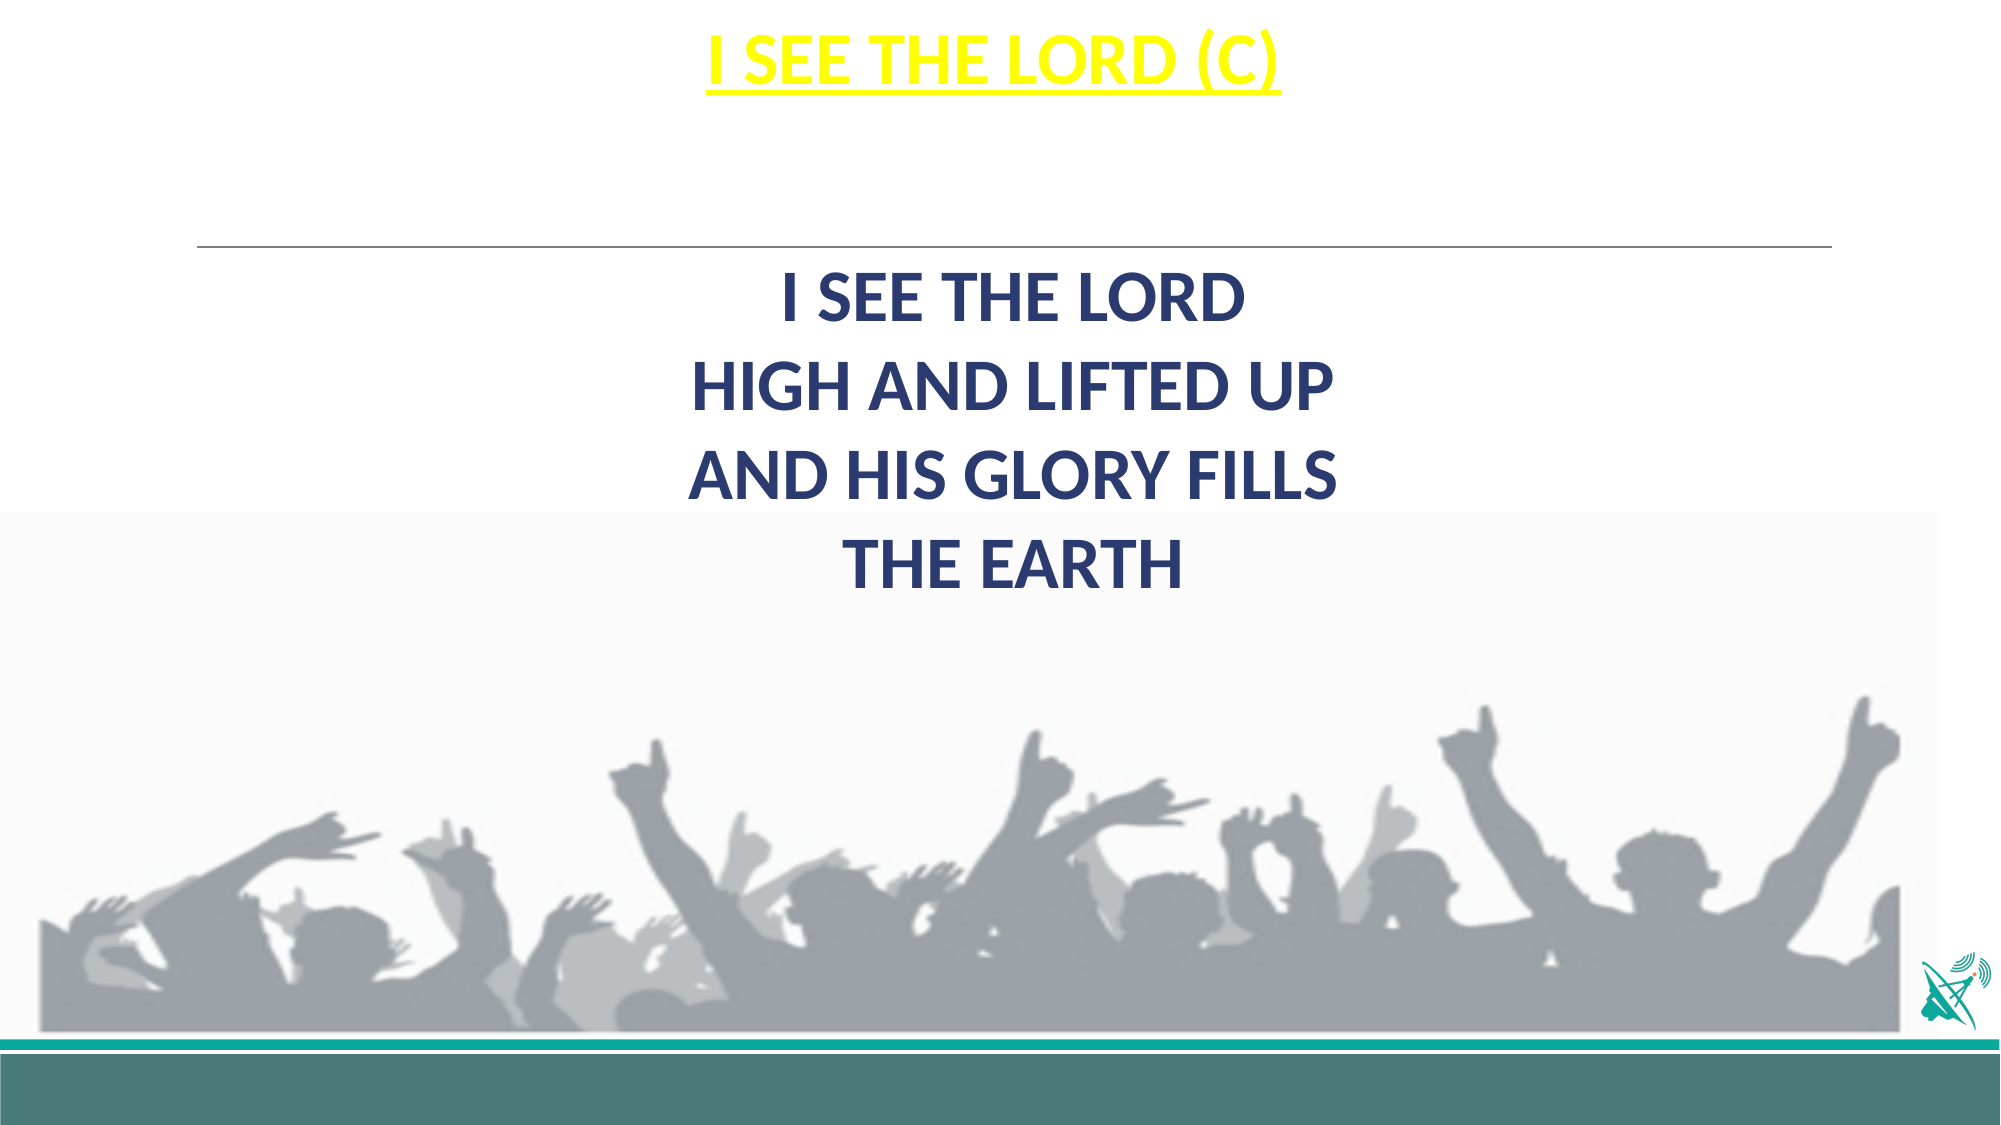

# I SEE THE LORD (C)
I SEE THE LORD
HIGH AND LIFTED UP
AND HIS GLORY FILLS
THE EARTH